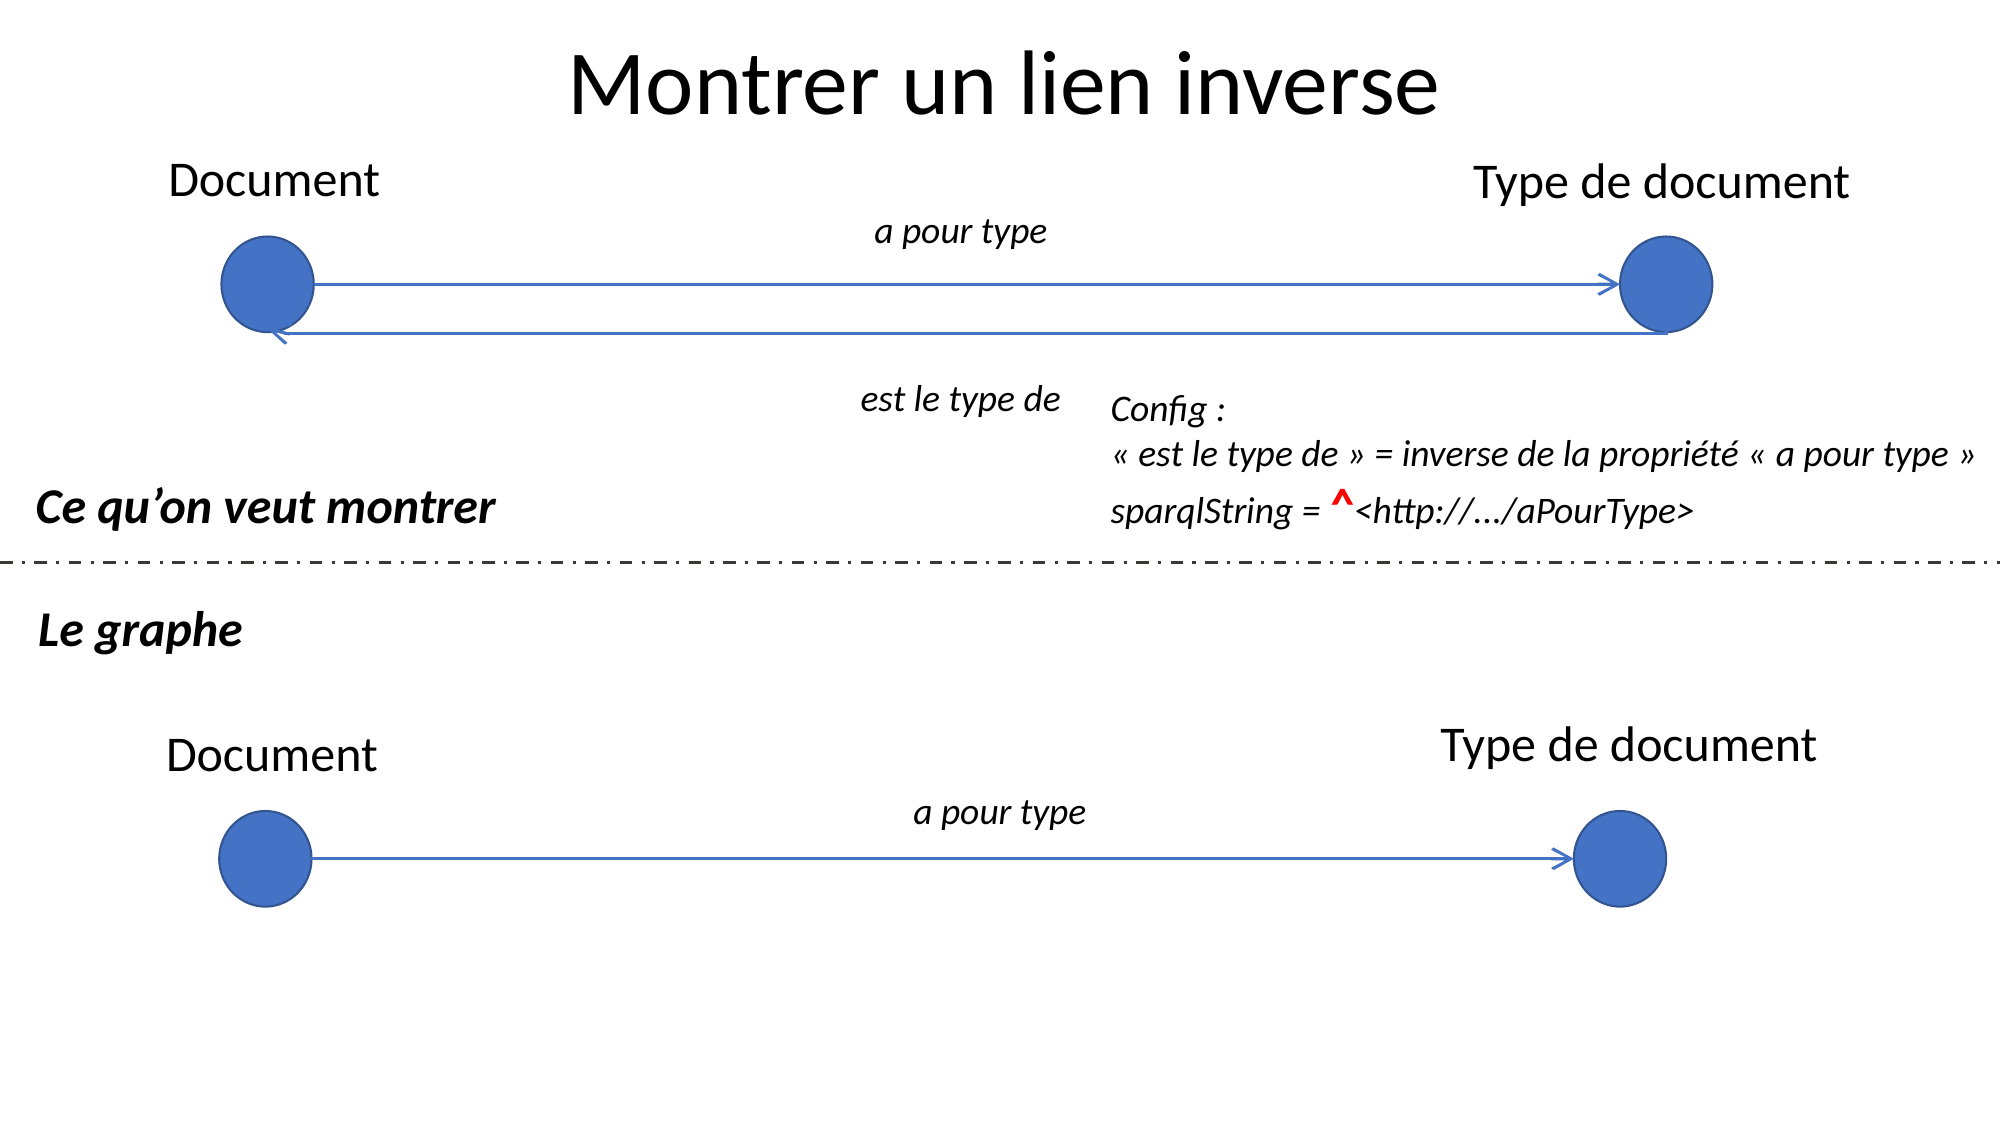

Montrer un lien inverse
Document
Type de document
a pour type

est le type de
Config :
« est le type de » = inverse de la propriété « a pour type »
sparqlString = ^<http://.../aPourType>
Ce qu’on veut montrer
Le graphe
Type de document
Document
a pour type